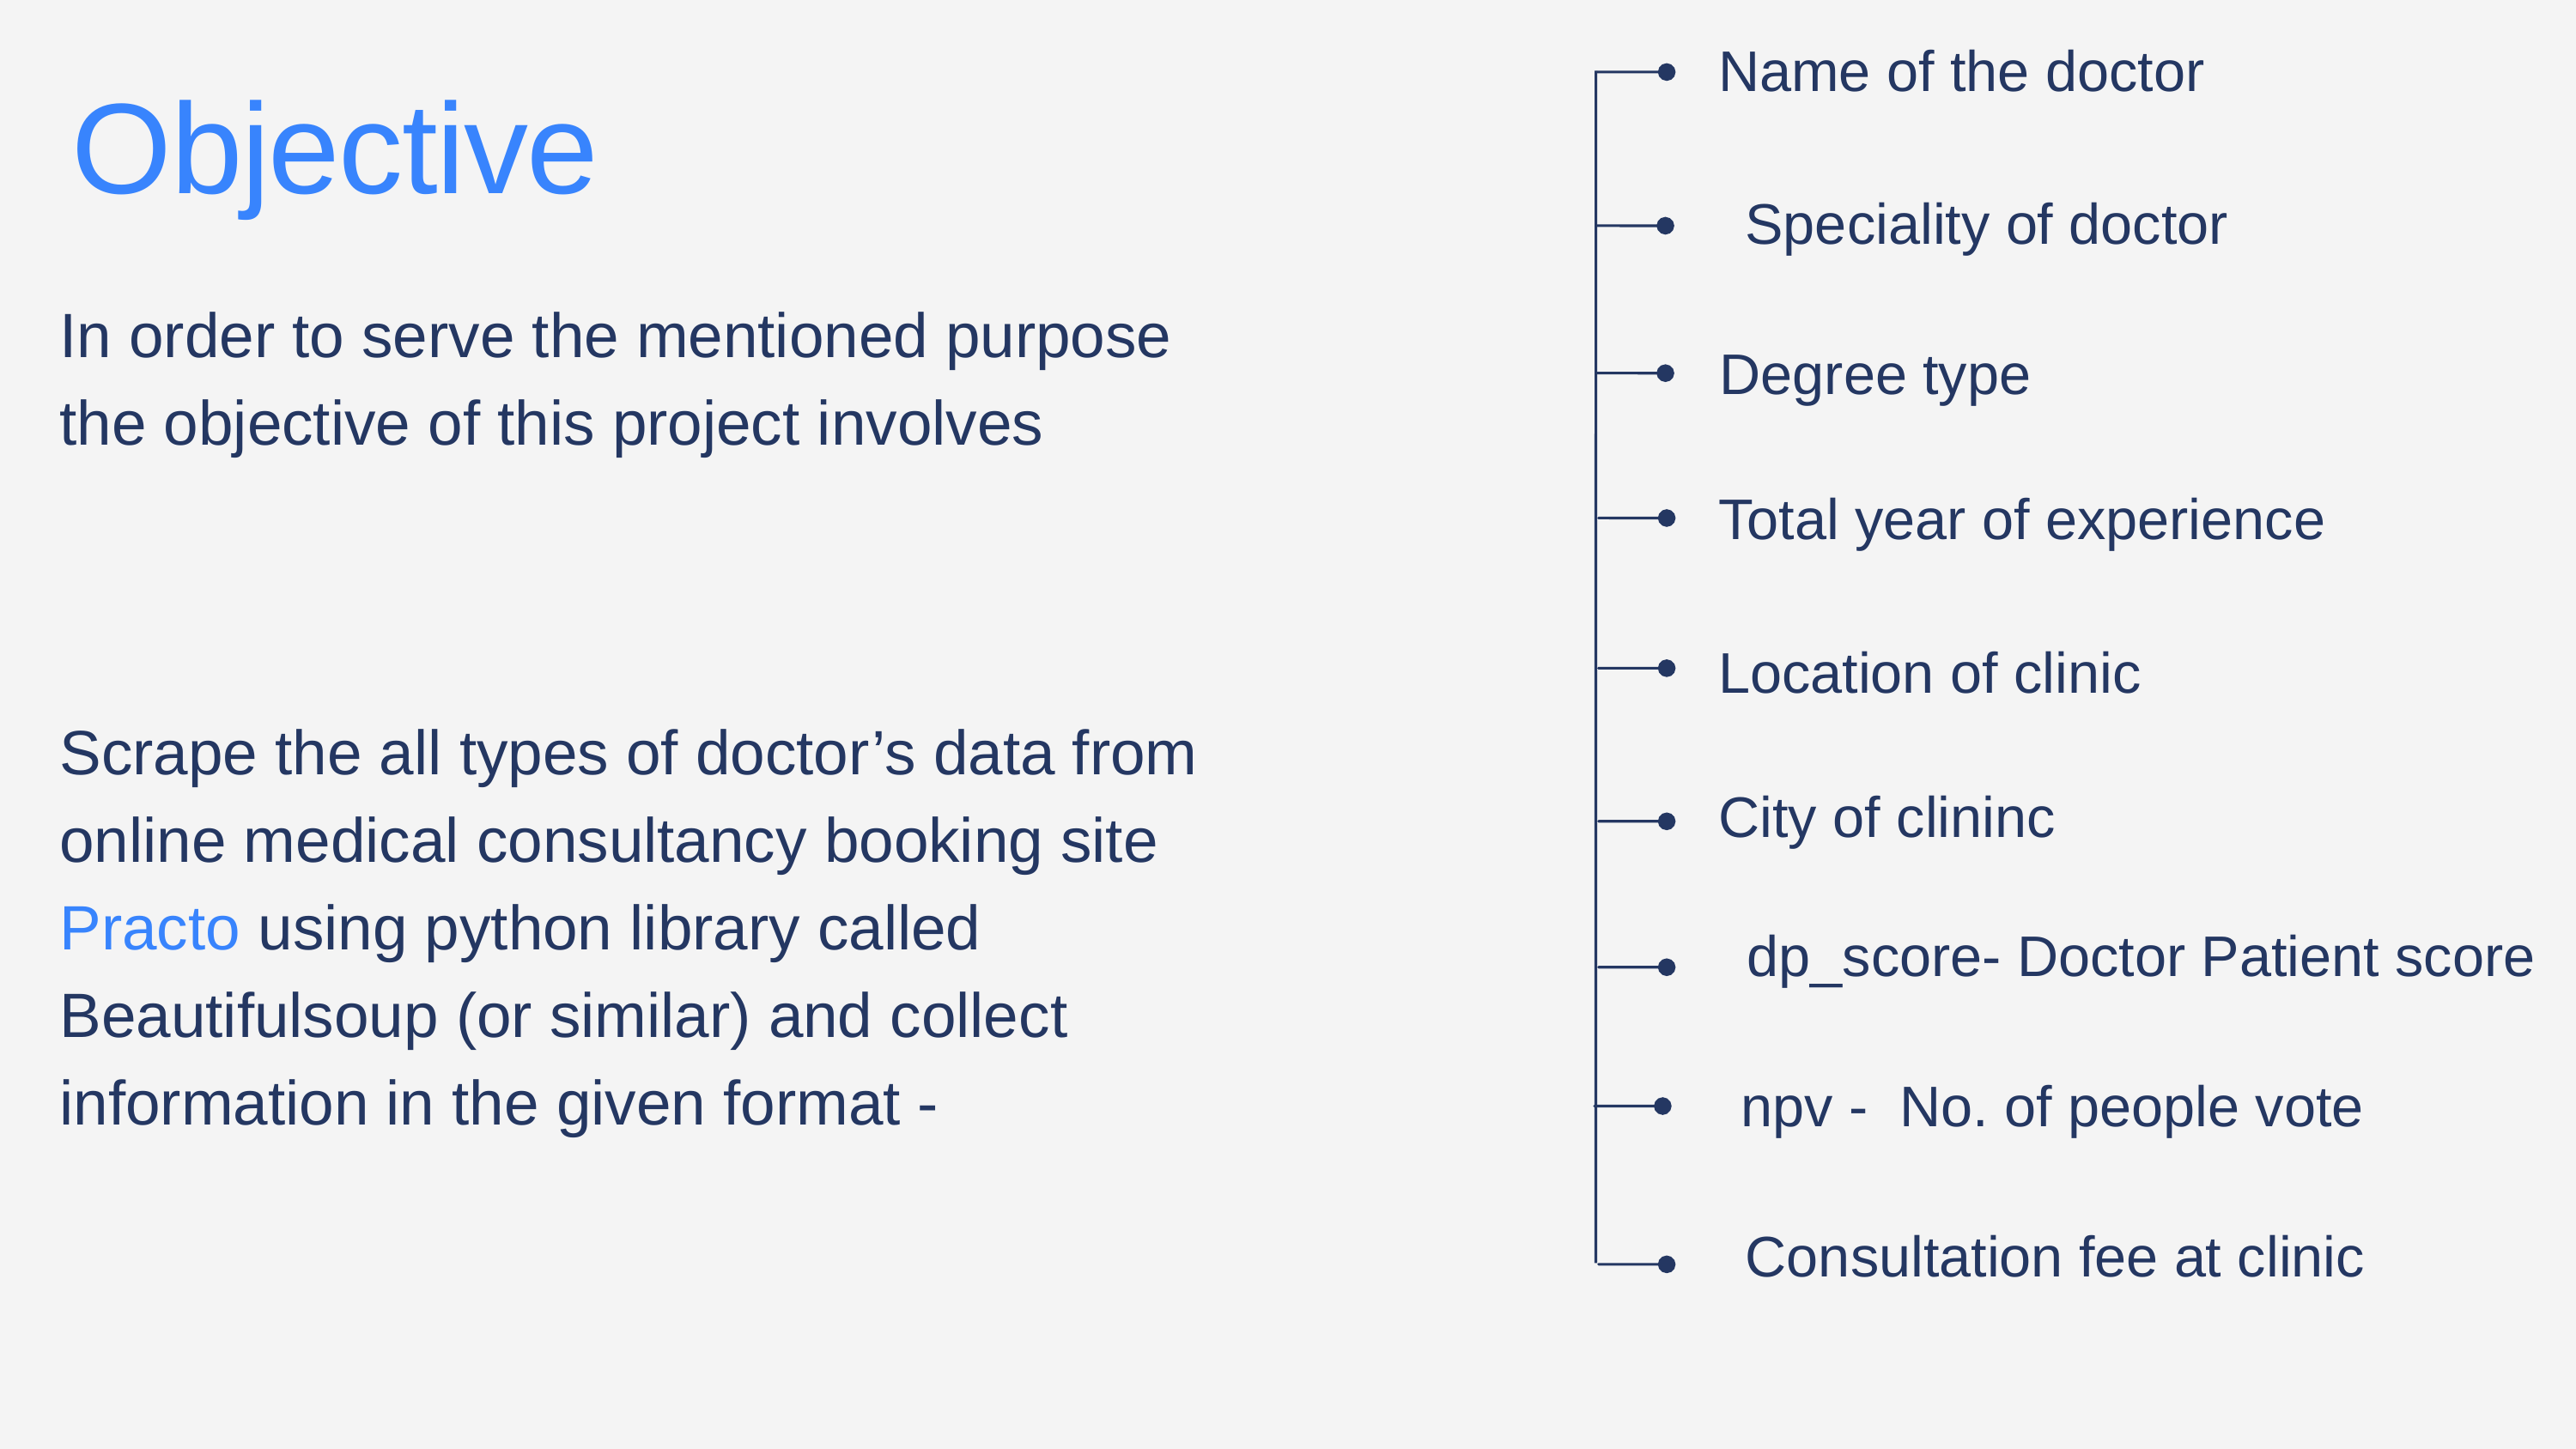

Name of the doctor

Objective
Speciality of doctor

In order to serve the mentioned purpose the objective of this project involves
 Degree type

Total year of experience

Location of clinic

Scrape the all types of doctor’s data from online medical consultancy booking site Practo using python library called Beautifulsoup (or similar) and collect information in the given format -
City of clininc

dp_score- Doctor Patient score

npv -  No. of people vote

Consultation fee at clinic